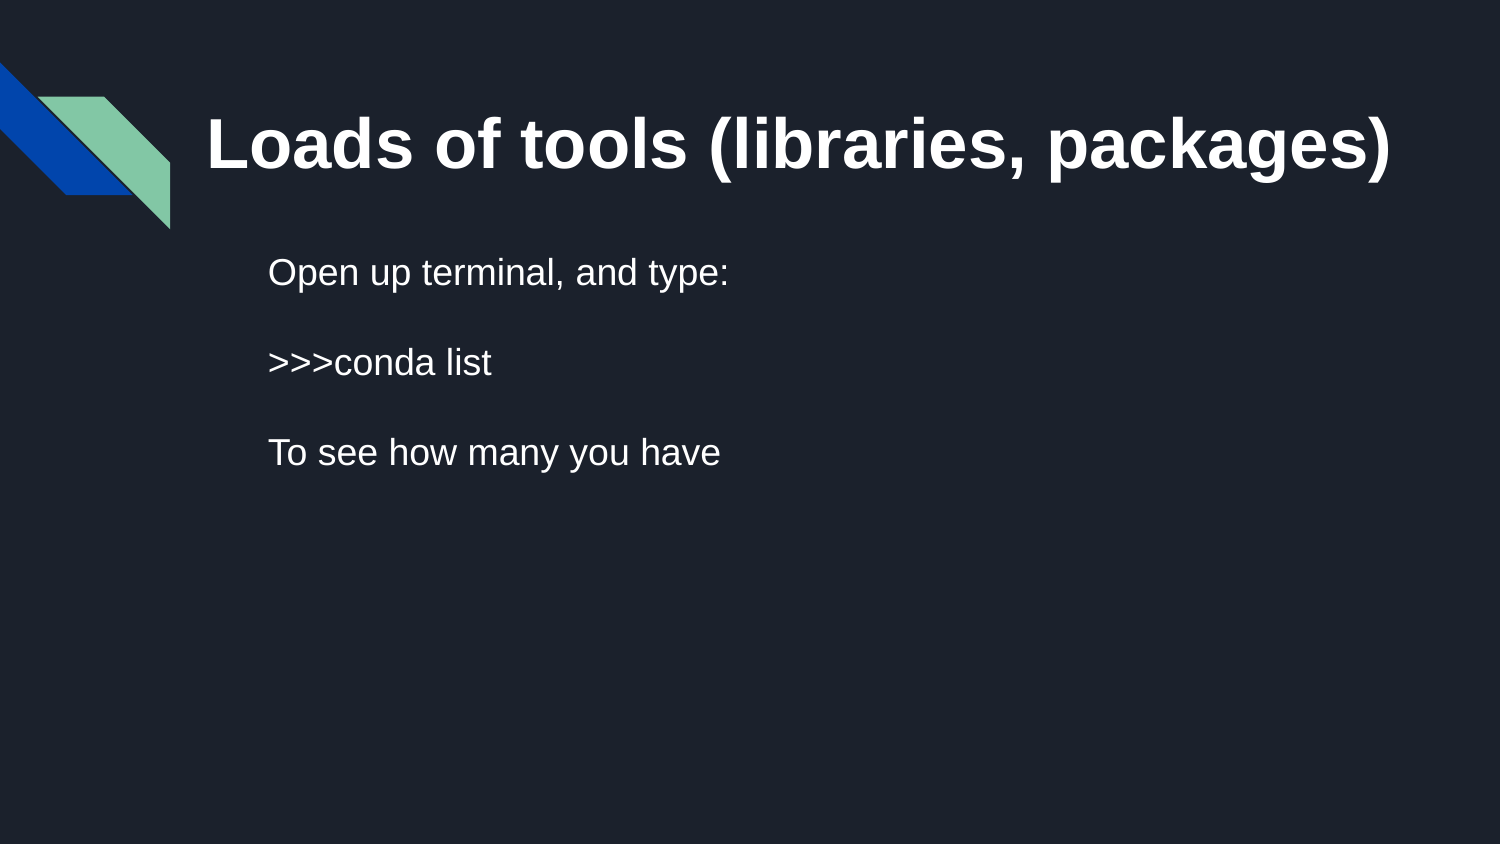

Loads of tools (libraries, packages)
Open up terminal, and type:

>>>conda list

To see how many you have